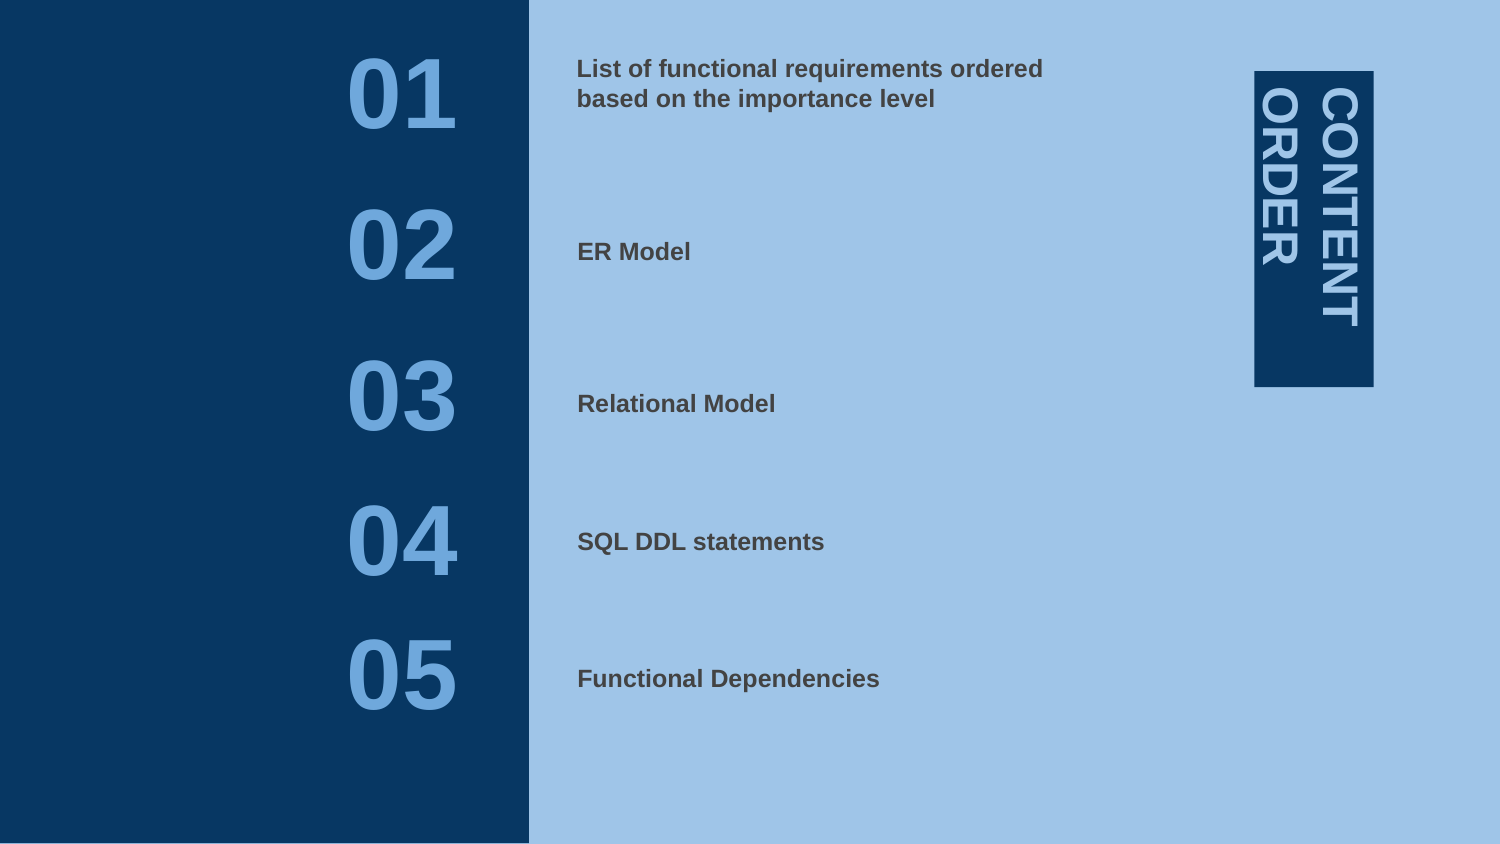

# List of functional requirements ordered based on the importance level
01

CONTENT ORDER
ER Model
02
03
Relational Model
SQL DDL statements
04
Functional Dependencies
05